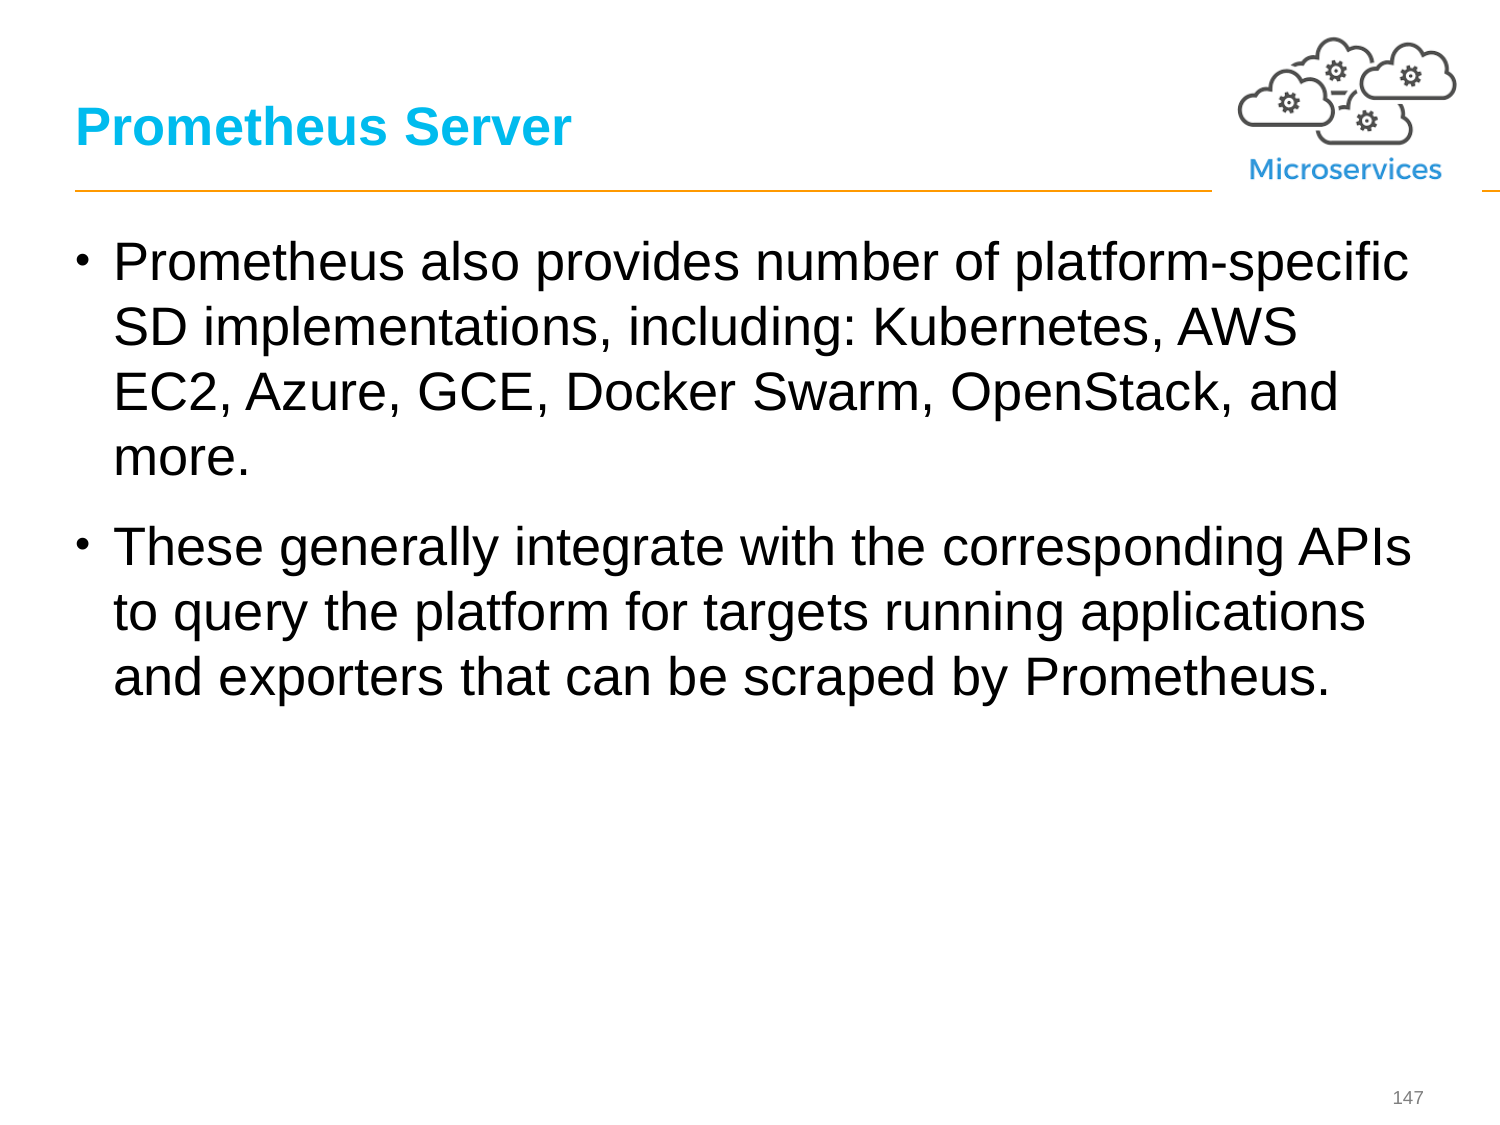

# Prometheus Server
Prometheus also provides number of platform-specific SD implementations, including: Kubernetes, AWS EC2, Azure, GCE, Docker Swarm, OpenStack, and more.
These generally integrate with the corresponding APIs to query the platform for targets running applications and exporters that can be scraped by Prometheus.